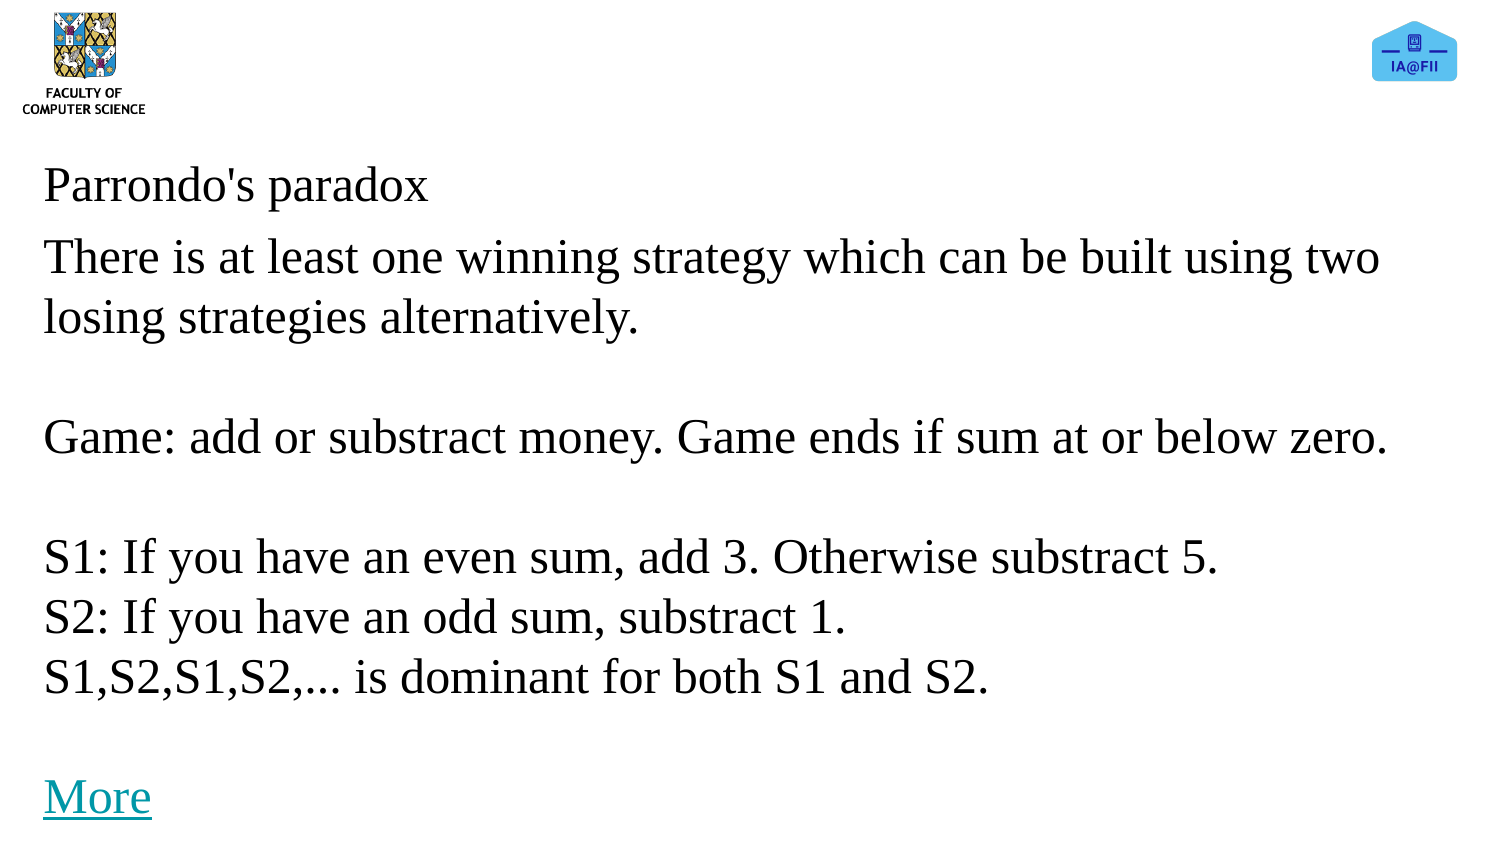

Parrondo's paradox
There is at least one winning strategy which can be built using two losing strategies alternatively.

Game: add or substract money. Game ends if sum at or below zero.

S1: If you have an even sum, add 3. Otherwise substract 5.
S2: If you have an odd sum, substract 1.
S1,S2,S1,S2,... is dominant for both S1 and S2.

More